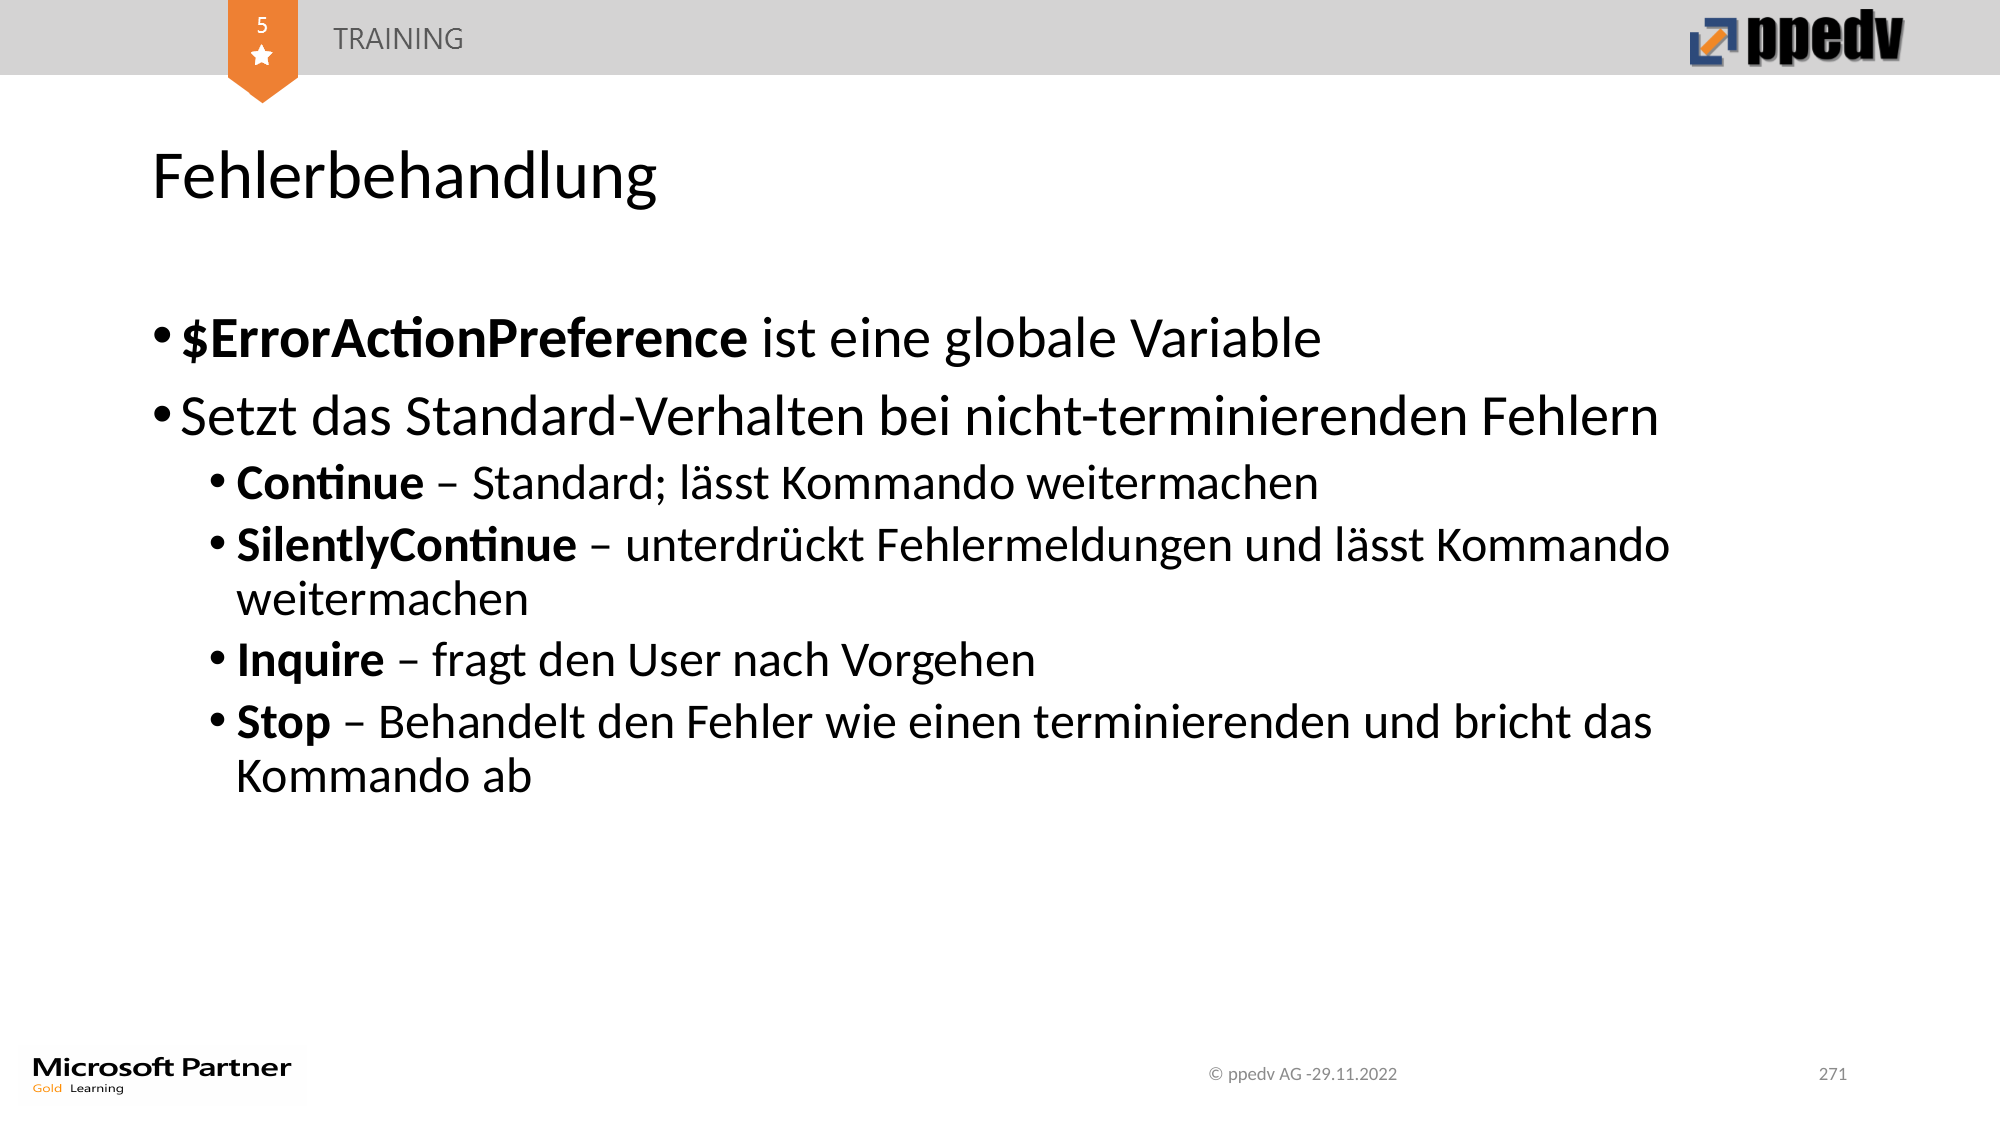

# Fehlerbehandlung
$ErrorActionPreference ist eine globale Variable
Setzt das Standard-Verhalten bei nicht-terminierenden Fehlern
Continue – Standard; lässt Kommando weitermachen
SilentlyContinue – unterdrückt Fehlermeldungen und lässt Kommando weitermachen
Inquire – fragt den User nach Vorgehen
Stop – Behandelt den Fehler wie einen terminierenden und bricht das Kommando ab
© ppedv AG -29.11.2022
271